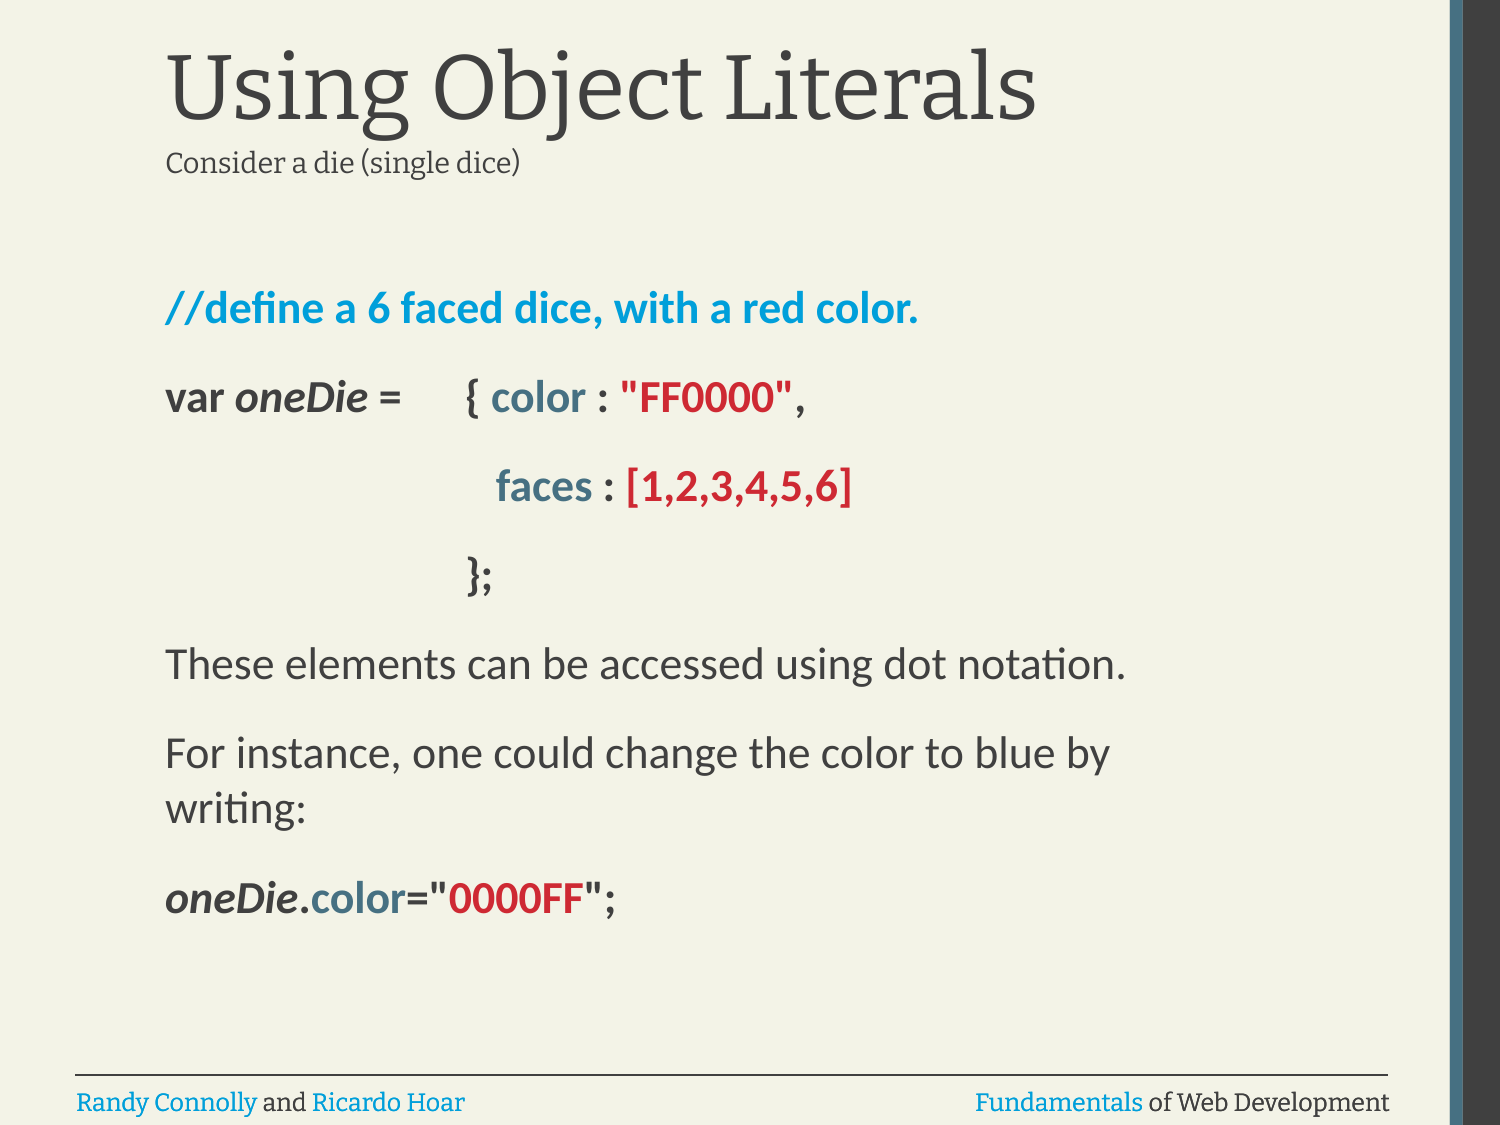

# Using Object Literals
Consider a die (single dice)
//define a 6 faced dice, with a red color.
var oneDie = 	{ color : "FF0000",
		   faces : [1,2,3,4,5,6]
		};
These elements can be accessed using dot notation.
For instance, one could change the color to blue by writing:
oneDie.color="0000FF";